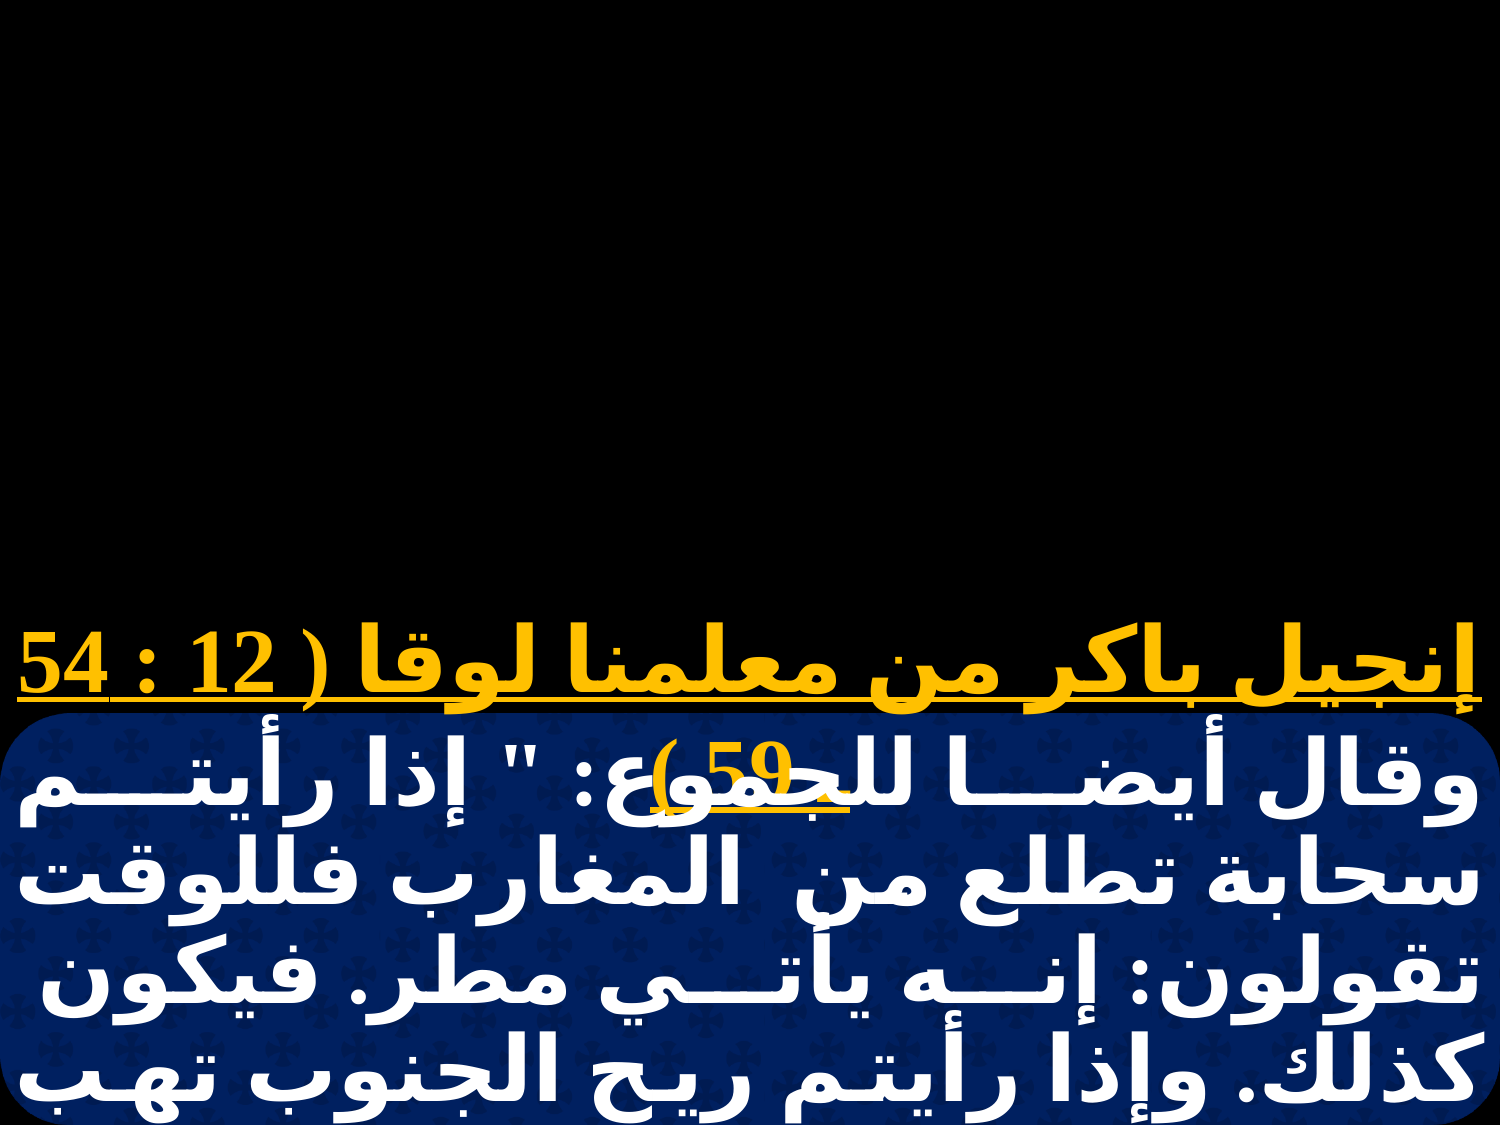

إنجيل باكر من معلمنا لوقا ( 12 : 54 ـ 59 )
وقال أيضا للجموع: " إذا رأيتم سحابة تطلع من  المغارب فللوقت تقولون: إنه يأتي مطر. فيكون  كذلك. وإذا رأيتم ريح الجنوب تهب قلتم: سيكون  حر، فيكون. يا مراؤون! تعرفون أن تميزوا وجه